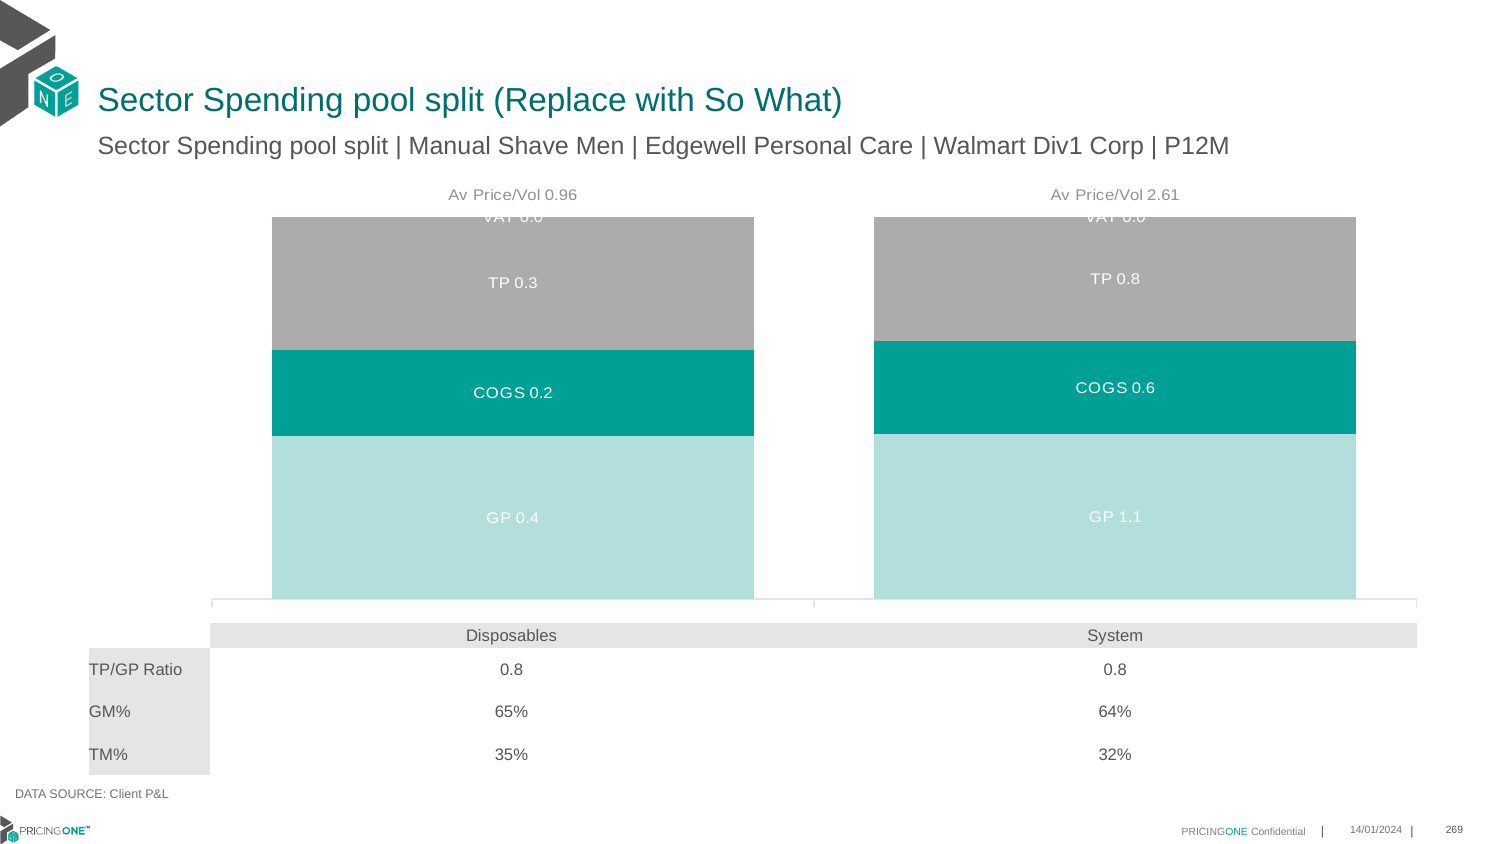

# Sector Spending pool split (Replace with So What)
Sector Spending pool split | Manual Shave Men | Edgewell Personal Care | Walmart Div1 Corp | P12M

### Chart

| Category | GP | COGS | TP | VAT |
|---|---|---|---|---|
| Av Price/Vol 0.96 | 0.4108 | 0.2185 | 0.3358 | 0.0 |
| Av Price/Vol 2.61 | 1.1277 | 0.6387 | 0.8472 | 0.0 |
|  | Disposables | System |
| --- | --- | --- |
| TP/GP Ratio | 0.8 | 0.8 |
| GM% | 65% | 64% |
| TM% | 35% | 32% |
DATA SOURCE: Client P&L

14/01/2024
269